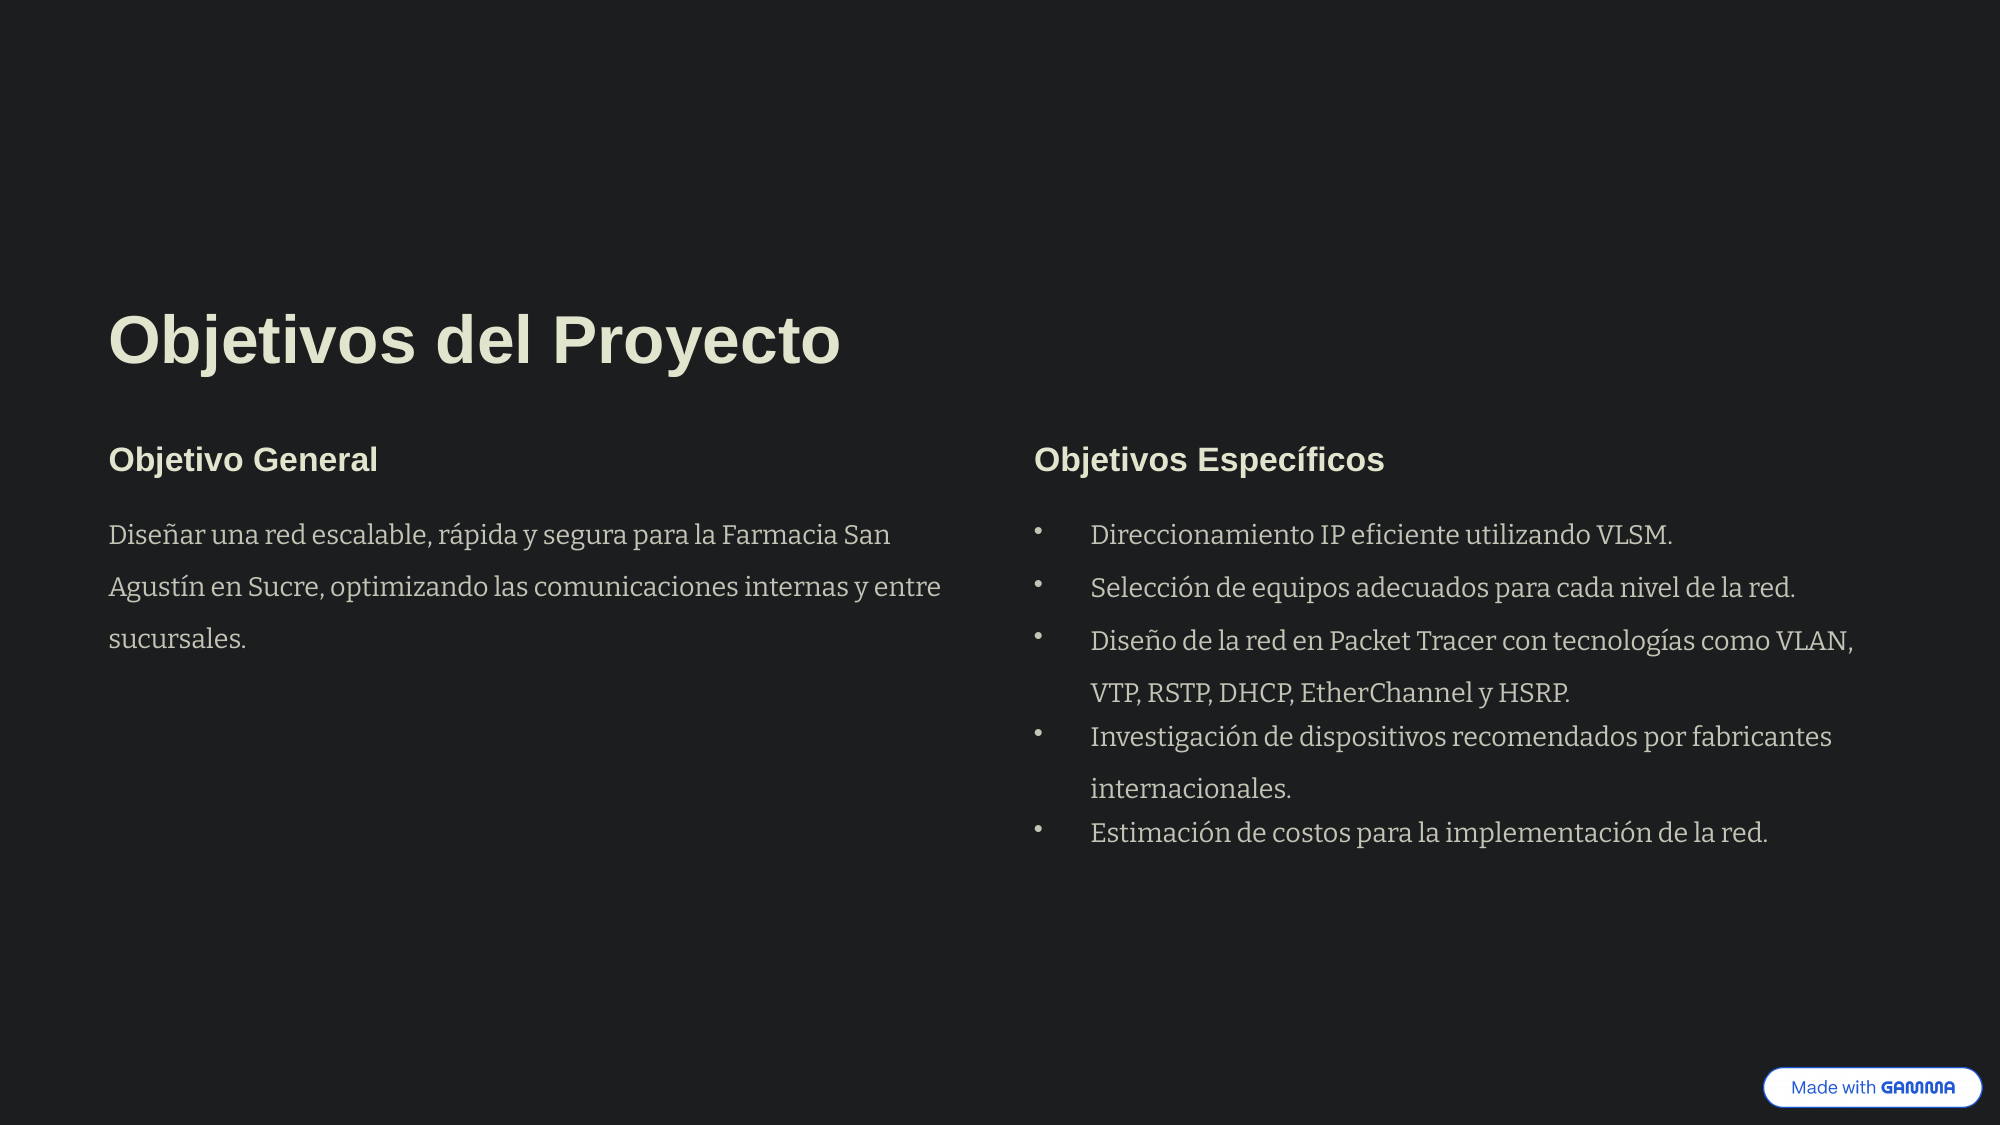

Objetivos del Proyecto
Objetivo General
Objetivos Específicos
Diseñar una red escalable, rápida y segura para la Farmacia San Agustín en Sucre, optimizando las comunicaciones internas y entre sucursales.
Direccionamiento IP eficiente utilizando VLSM.
Selección de equipos adecuados para cada nivel de la red.
Diseño de la red en Packet Tracer con tecnologías como VLAN, VTP, RSTP, DHCP, EtherChannel y HSRP.
Investigación de dispositivos recomendados por fabricantes internacionales.
Estimación de costos para la implementación de la red.